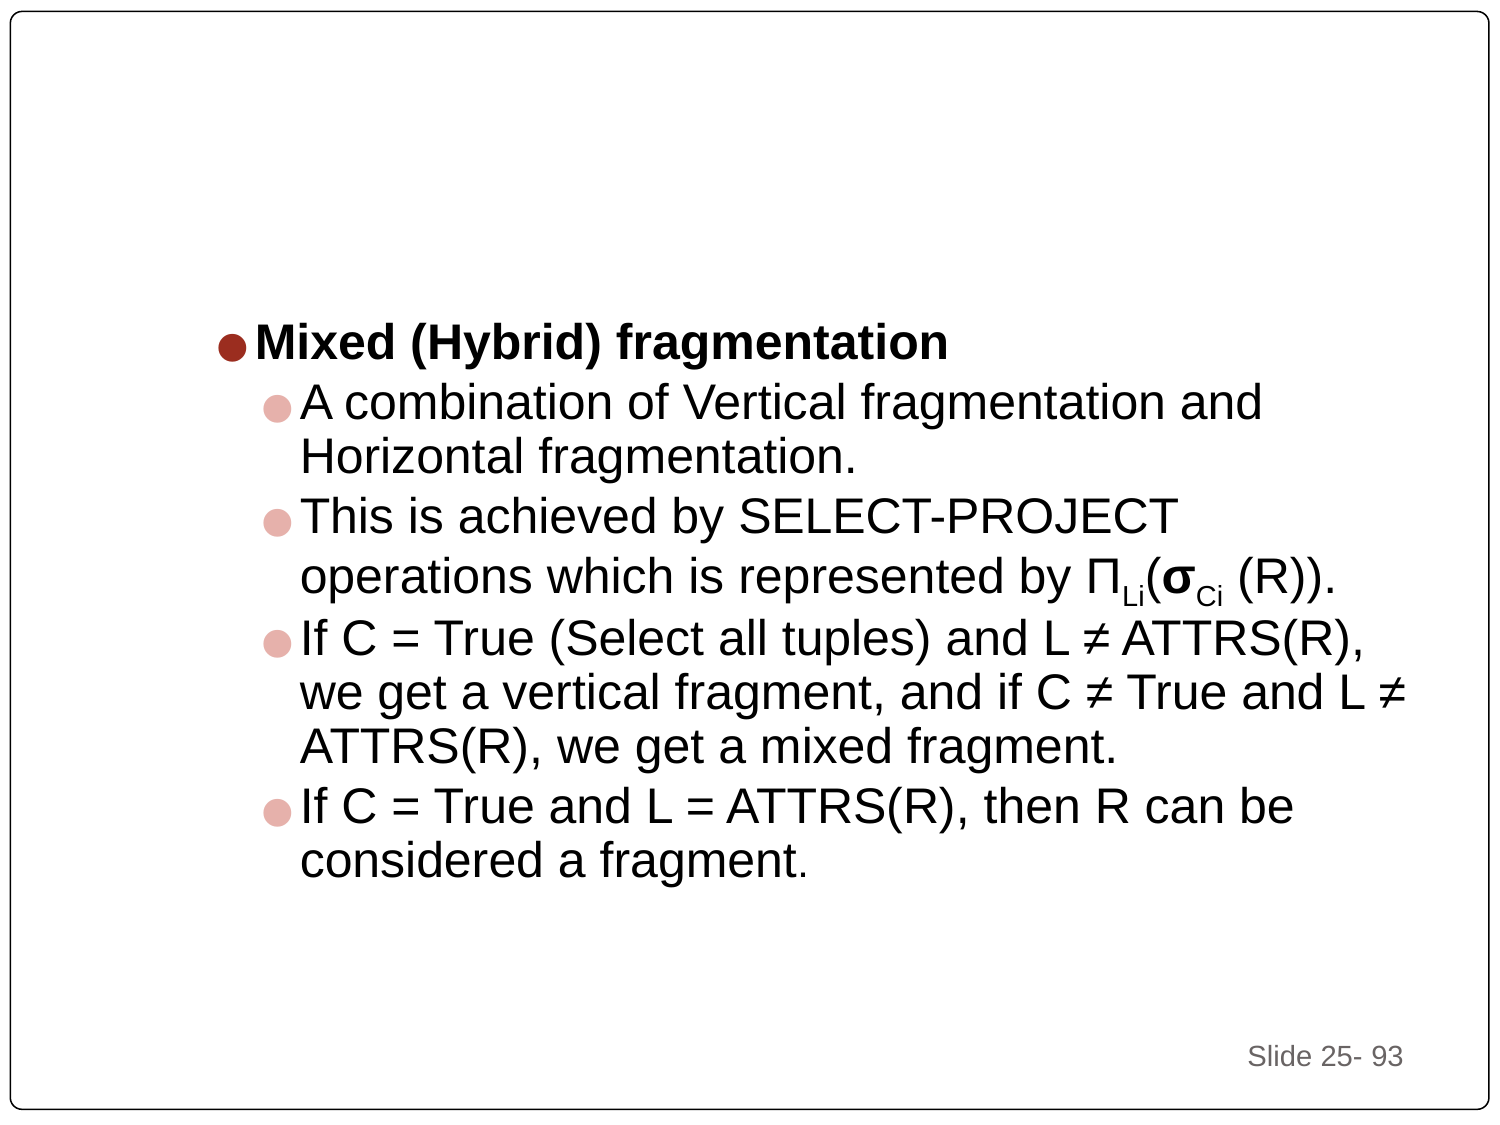

#

Mixed (Hybrid) fragmentation
A combination of Vertical fragmentation and Horizontal fragmentation.
This is achieved by SELECT-PROJECT operations which is represented by ΠLi(σCi (R)).
If C = True (Select all tuples) and L ≠ ATTRS(R), we get a vertical fragment, and if C ≠ True and L ≠ ATTRS(R), we get a mixed fragment.
If C = True and L = ATTRS(R), then R can be considered a fragment.
Slide 25- 93